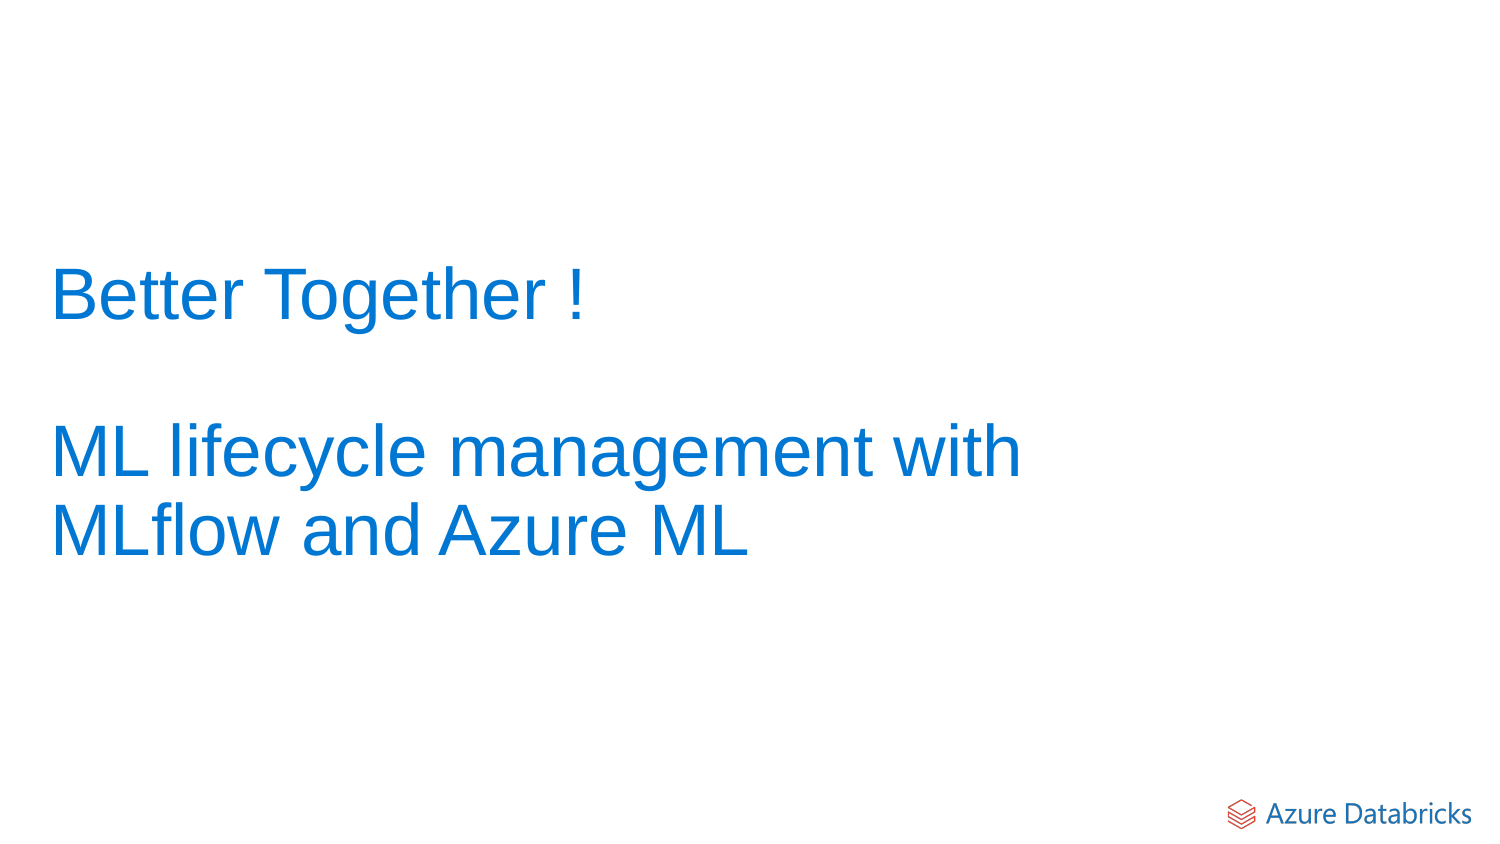

# Better Together ! ML lifecycle management with MLflow and Azure ML